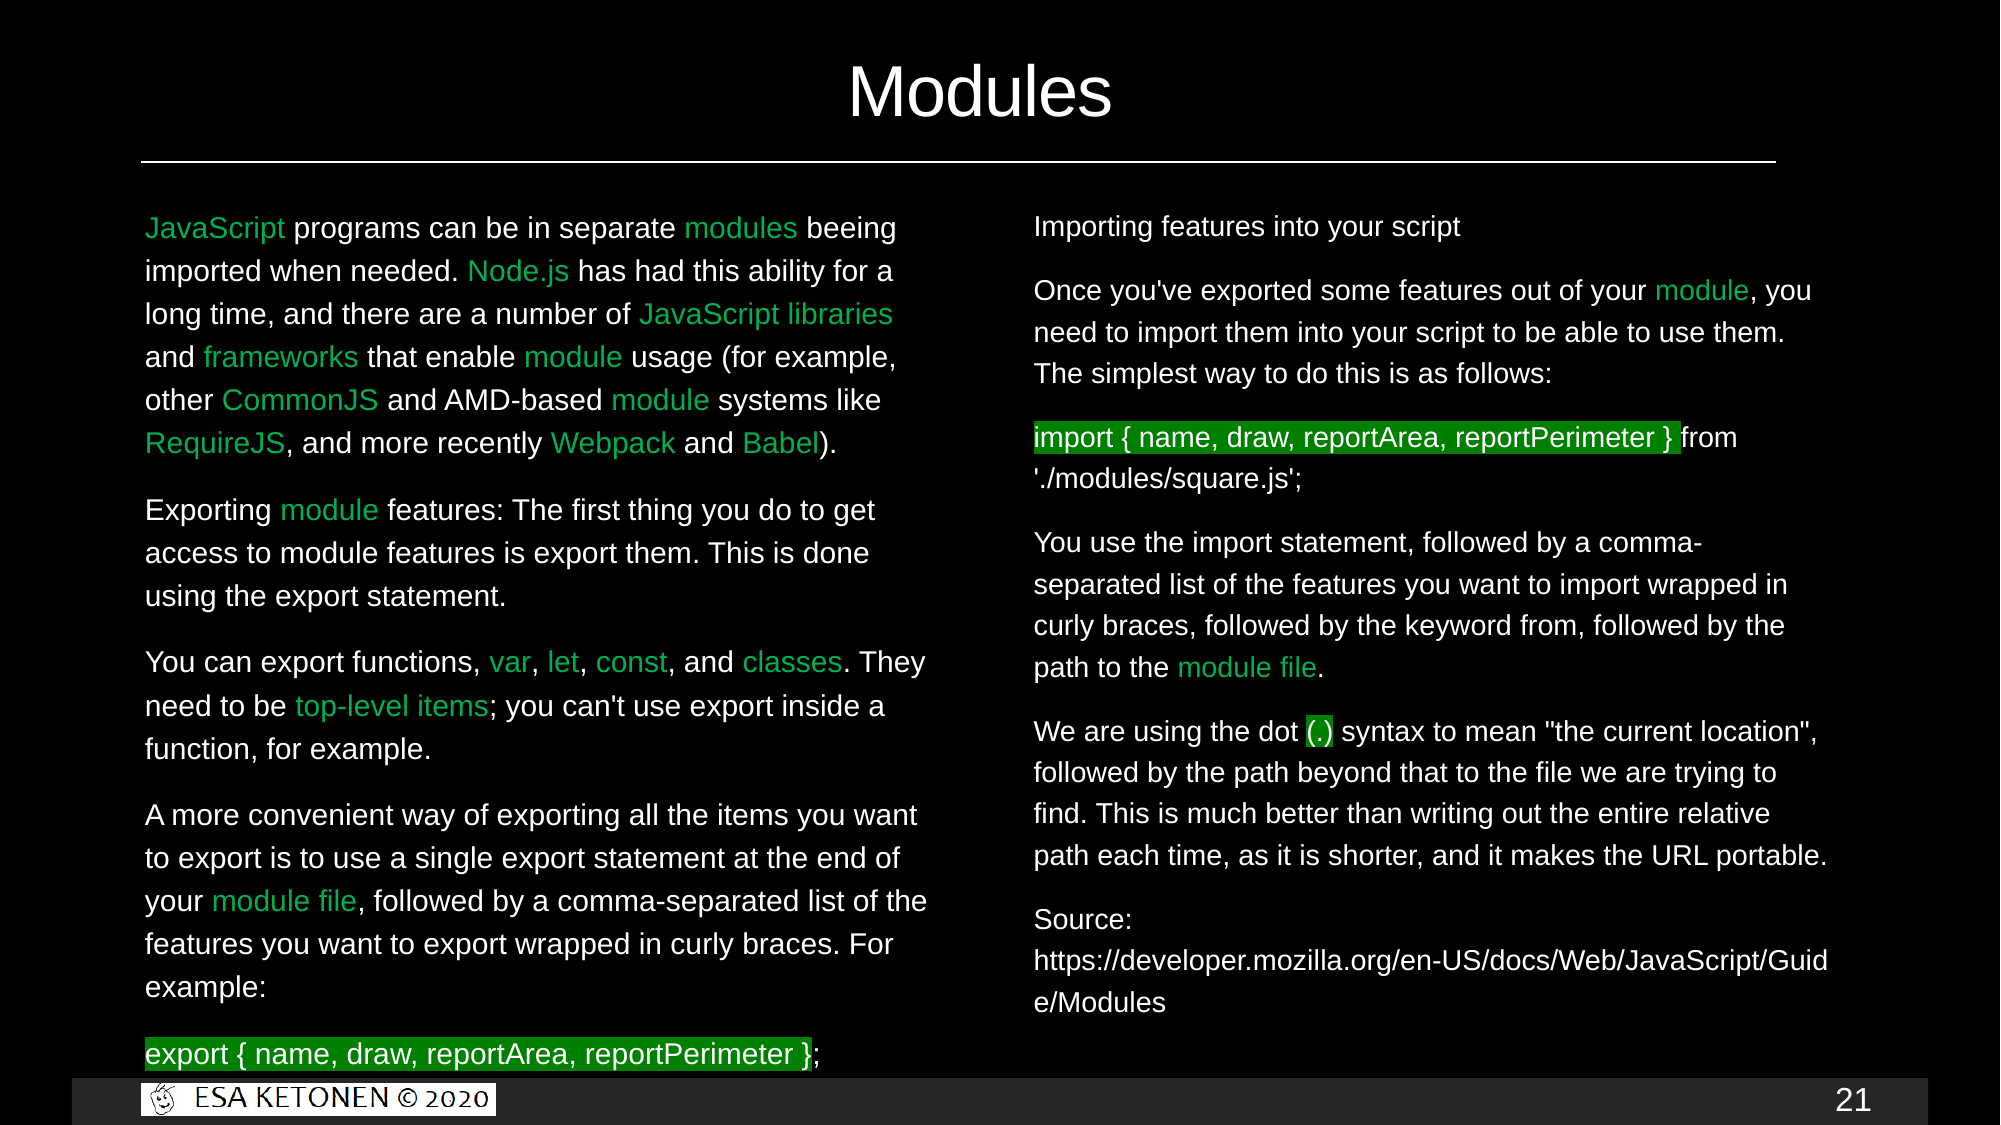

# Modules
Importing features into your script
Once you've exported some features out of your module, you need to import them into your script to be able to use them. The simplest way to do this is as follows:
import { name, draw, reportArea, reportPerimeter } from './modules/square.js';
You use the import statement, followed by a comma-separated list of the features you want to import wrapped in curly braces, followed by the keyword from, followed by the path to the module file.
We are using the dot (.) syntax to mean "the current location", followed by the path beyond that to the file we are trying to find. This is much better than writing out the entire relative path each time, as it is shorter, and it makes the URL portable.
Source: https://developer.mozilla.org/en-US/docs/Web/JavaScript/Guide/Modules

JavaScript programs can be in separate modules beeing imported when needed. Node.js has had this ability for a long time, and there are a number of JavaScript libraries and frameworks that enable module usage (for example, other CommonJS and AMD-based module systems like RequireJS, and more recently Webpack and Babel).
Exporting module features: The first thing you do to get access to module features is export them. This is done using the export statement.
You can export functions, var, let, const, and classes. They need to be top-level items; you can't use export inside a function, for example.
A more convenient way of exporting all the items you want to export is to use a single export statement at the end of your module file, followed by a comma-separated list of the features you want to export wrapped in curly braces. For example:
export { name, draw, reportArea, reportPerimeter };
21